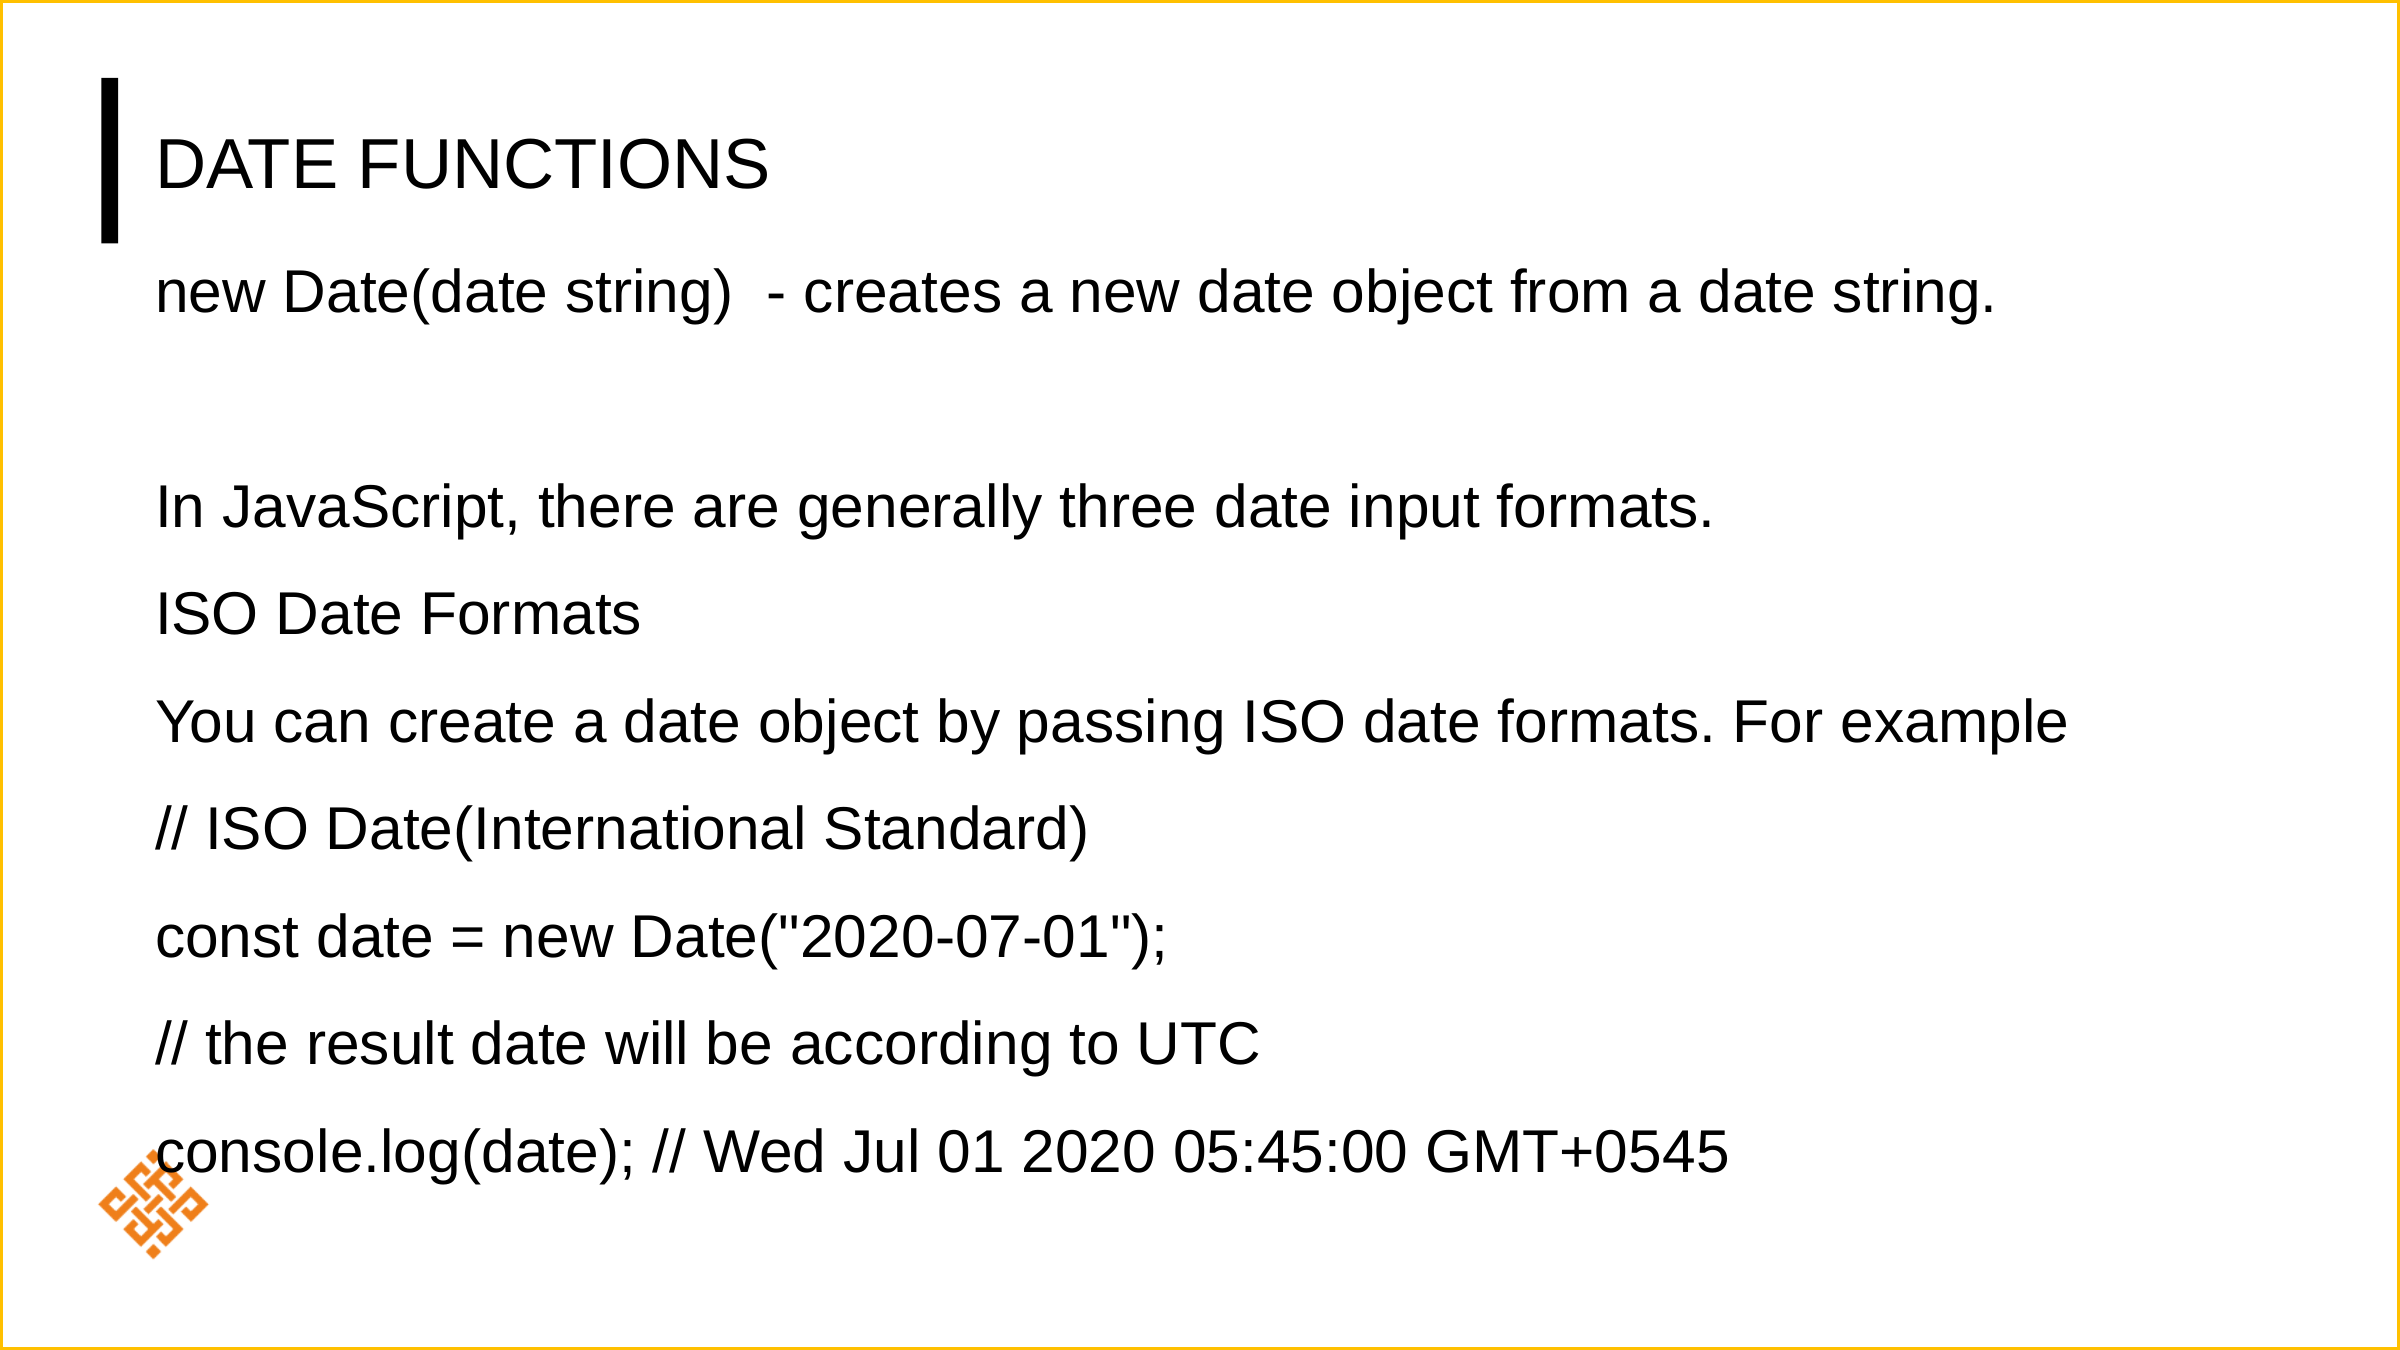

# Date functions
new Date(date string)  - creates a new date object from a date string.

In JavaScript, there are generally three date input formats.
ISO Date Formats
You can create a date object by passing ISO date formats. For example
// ISO Date(International Standard)
const date = new Date("2020-07-01");
// the result date will be according to UTC
console.log(date); // Wed Jul 01 2020 05:45:00 GMT+0545